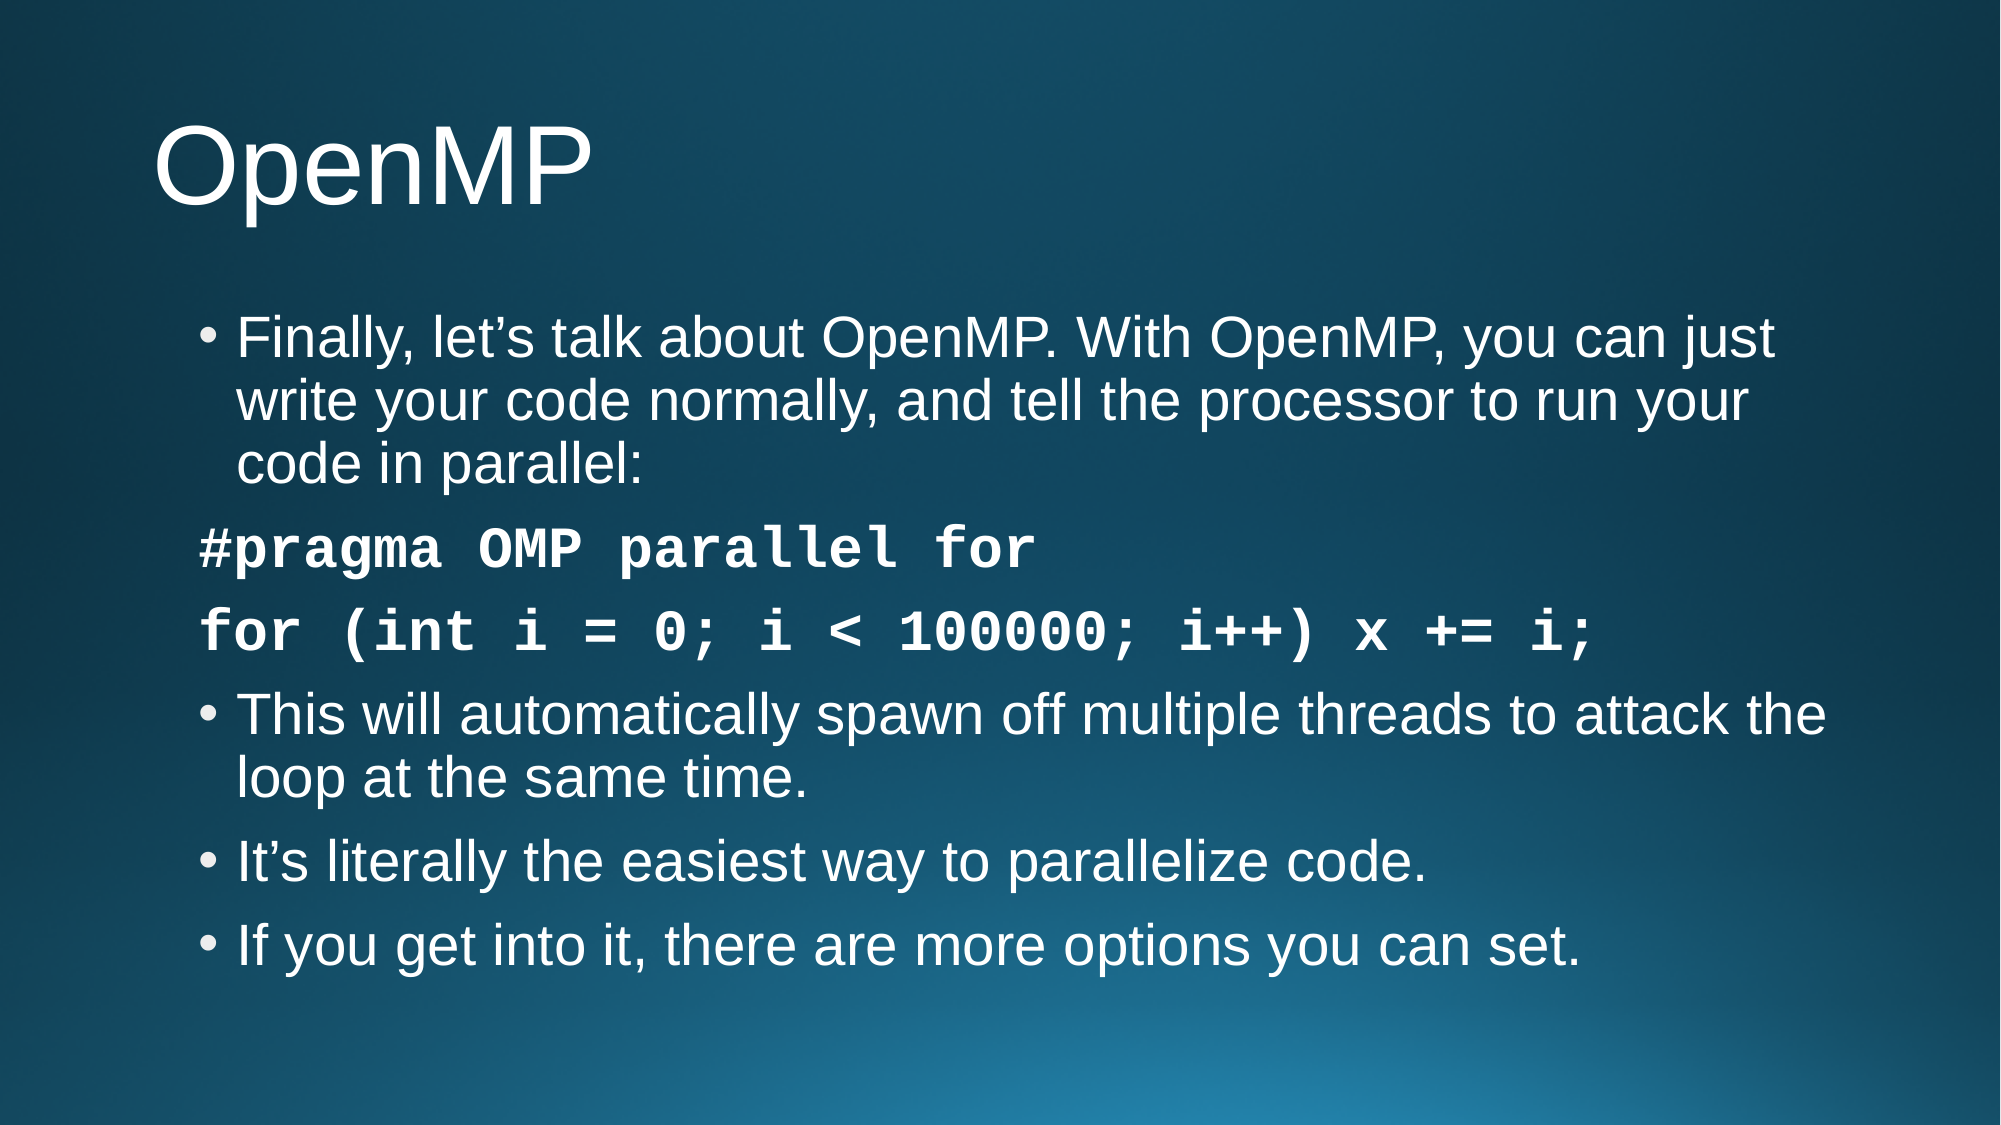

# OpenMP
Finally, let’s talk about OpenMP. With OpenMP, you can just write your code normally, and tell the processor to run your code in parallel:
#pragma OMP parallel for
for (int i = 0; i < 100000; i++) x += i;
This will automatically spawn off multiple threads to attack the loop at the same time.
It’s literally the easiest way to parallelize code.
If you get into it, there are more options you can set.